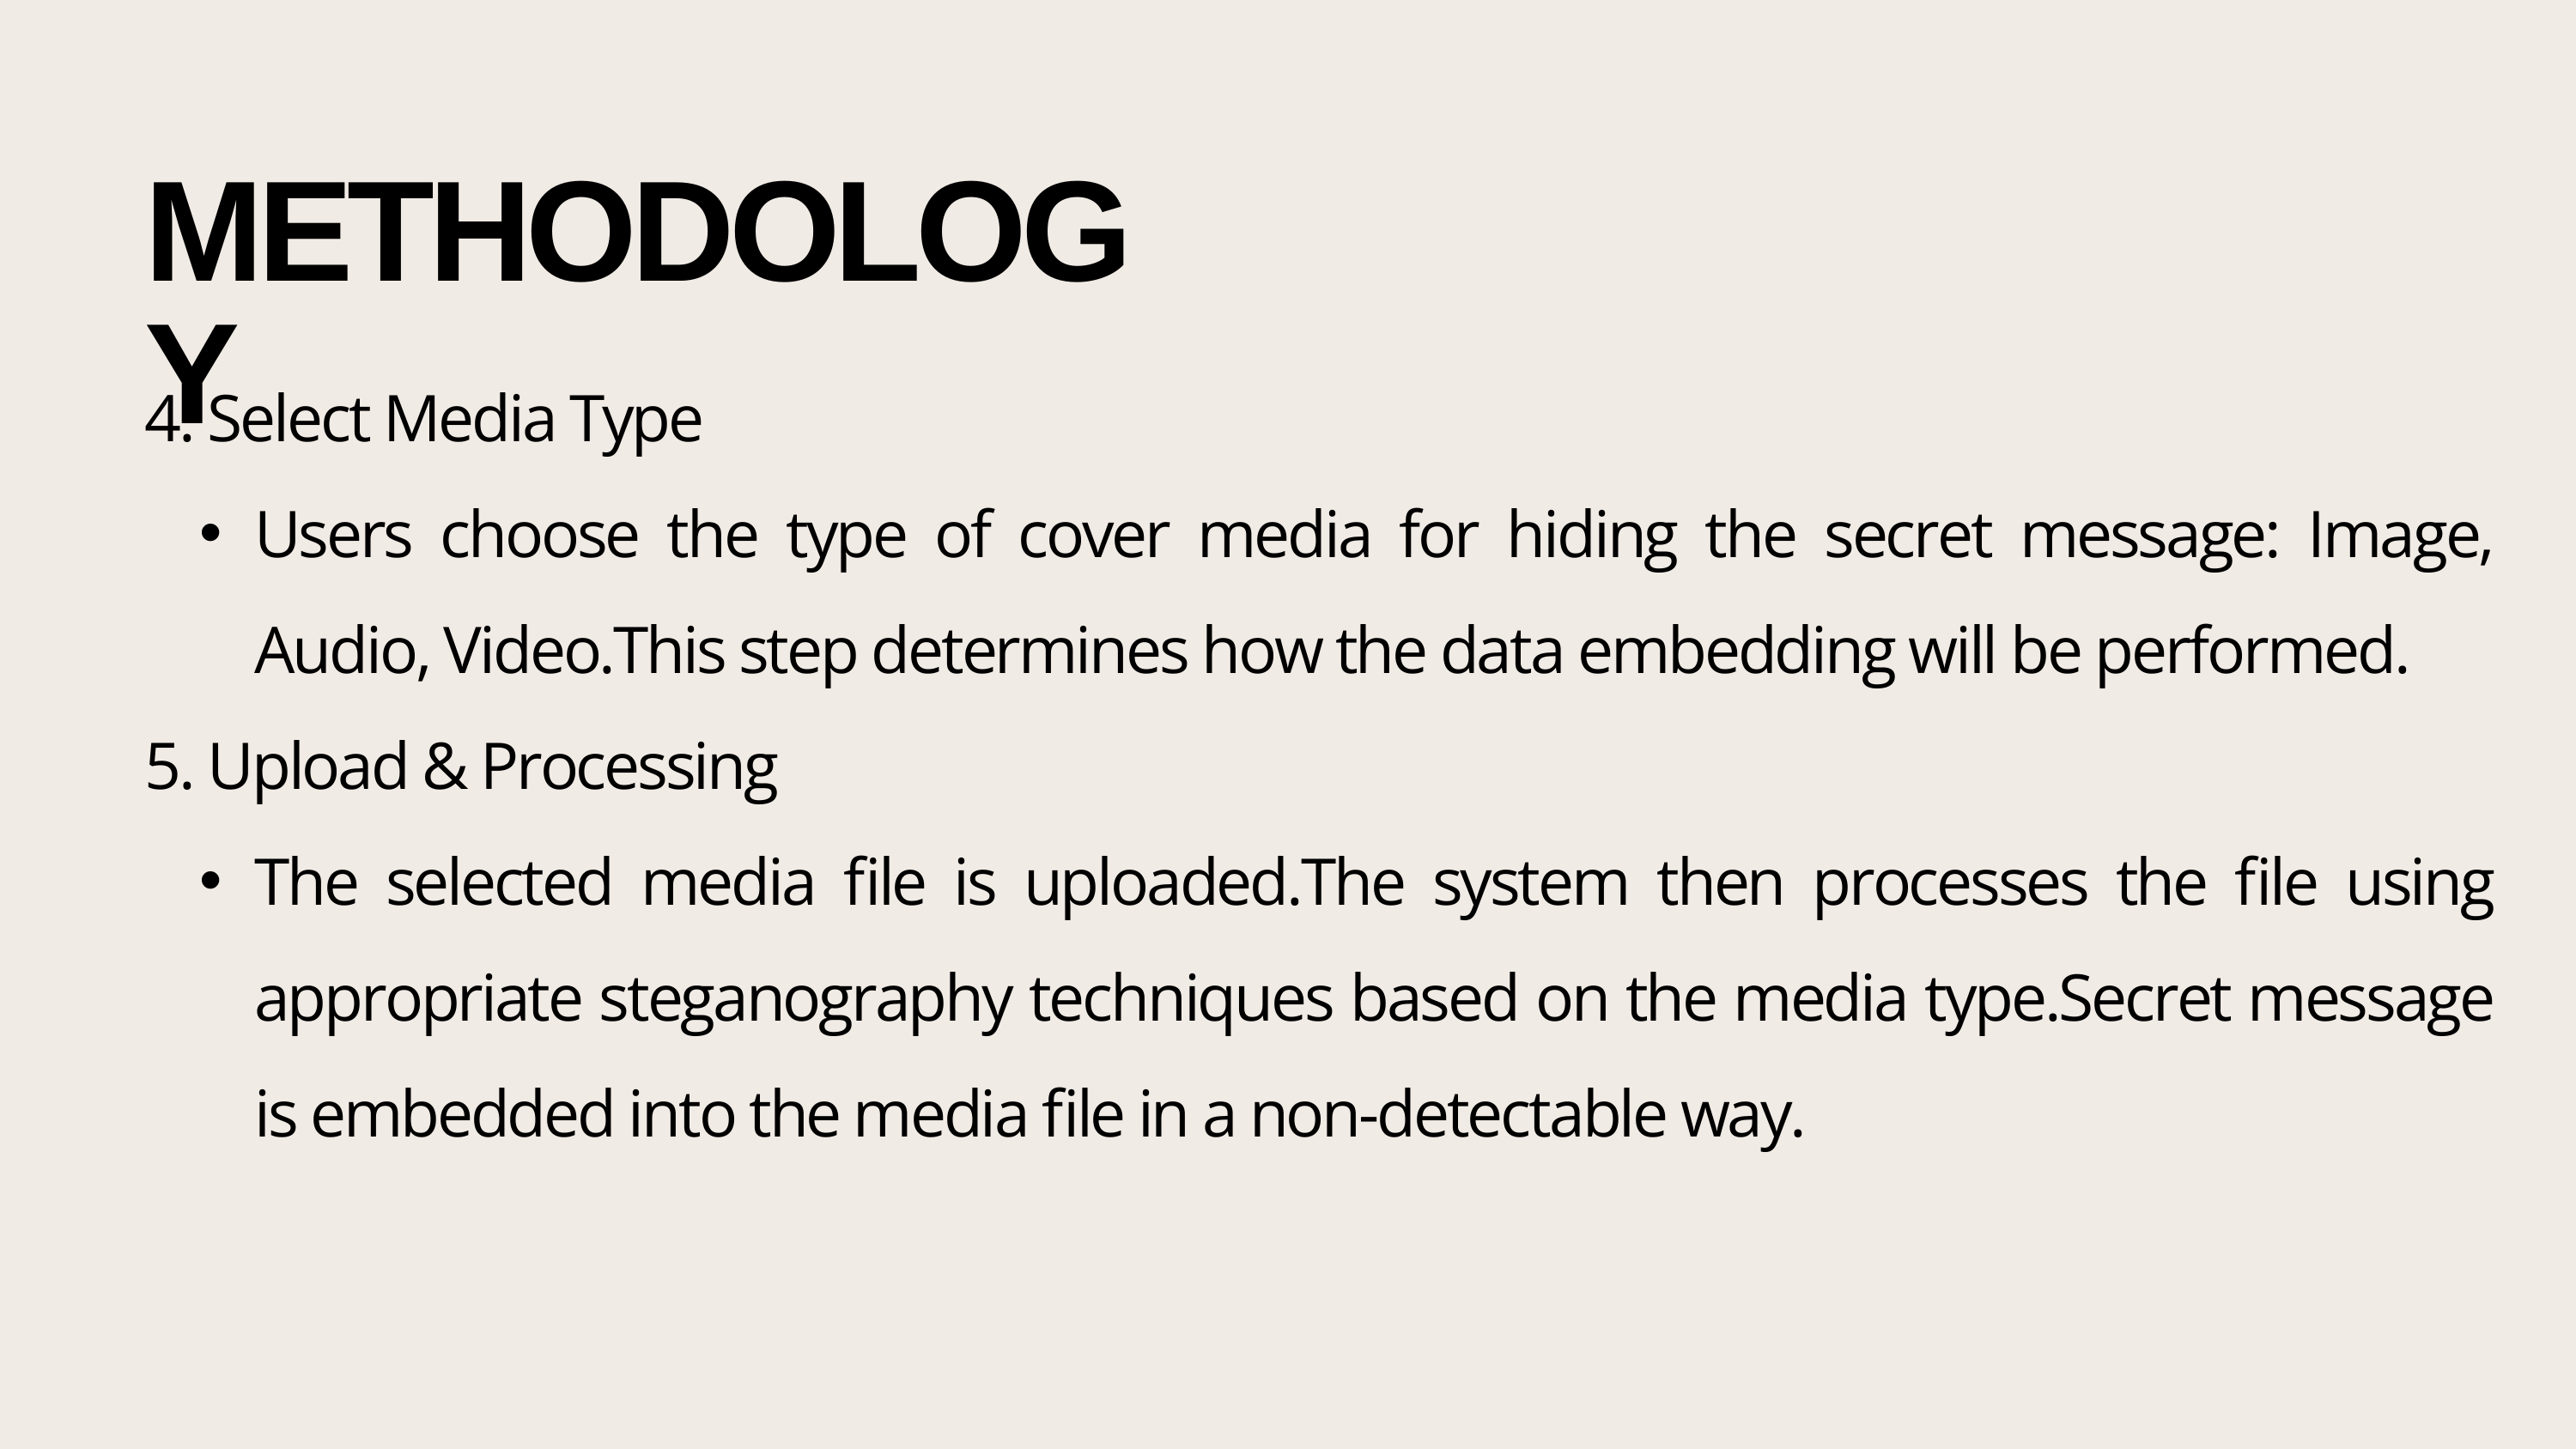

METHODOLOGY
4. Select Media Type
Users choose the type of cover media for hiding the secret message: Image, Audio, Video.This step determines how the data embedding will be performed.
5. Upload & Processing
The selected media file is uploaded.The system then processes the file using appropriate steganography techniques based on the media type.Secret message is embedded into the media file in a non-detectable way.